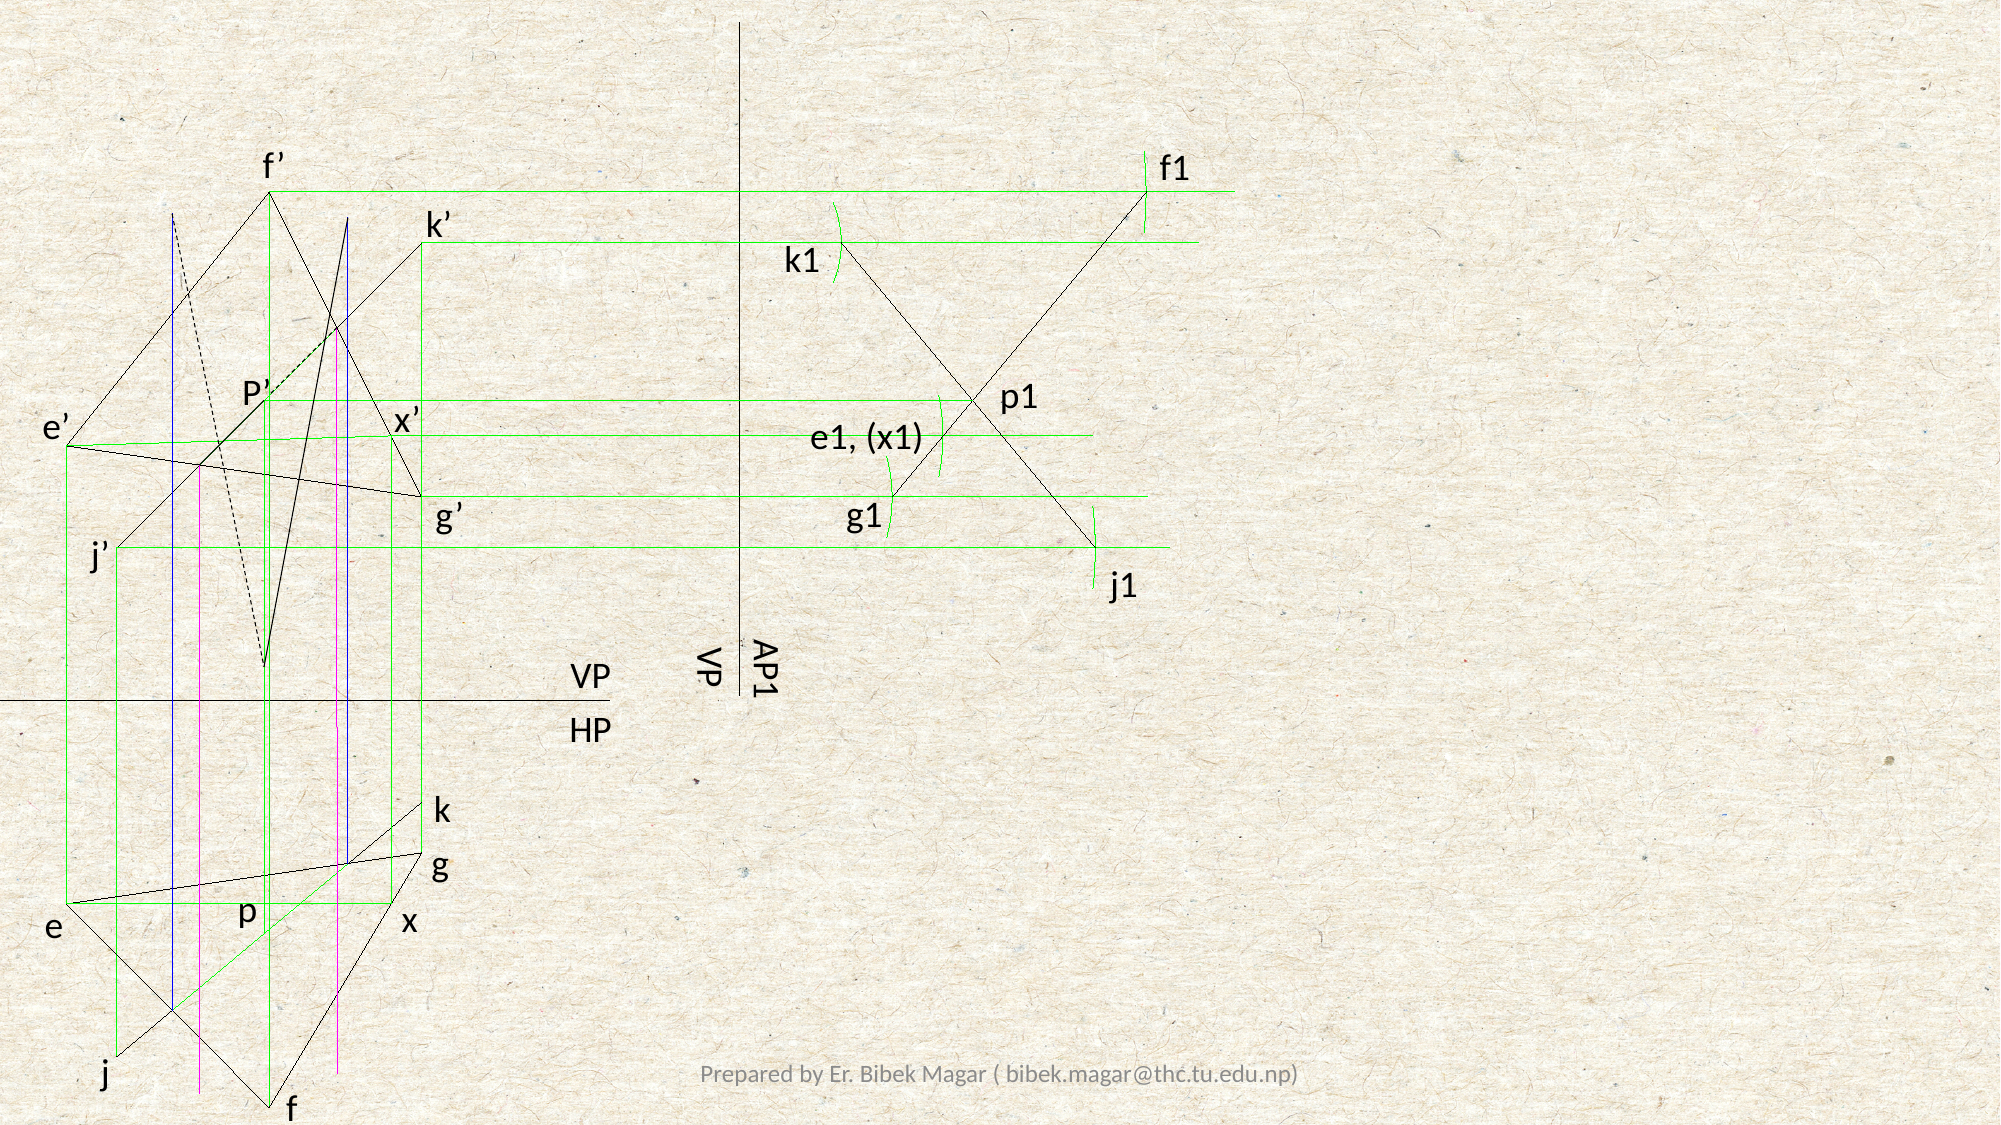

f’
f1

k’

k1

P’
p1
x’
e’

e1, (x1)

g1
g’

j’

j1
VP
AP1
VP
HP

k

g

p
x
e

j
Prepared by Er. Bibek Magar ( bibek.magar@thc.tu.edu.np)
f